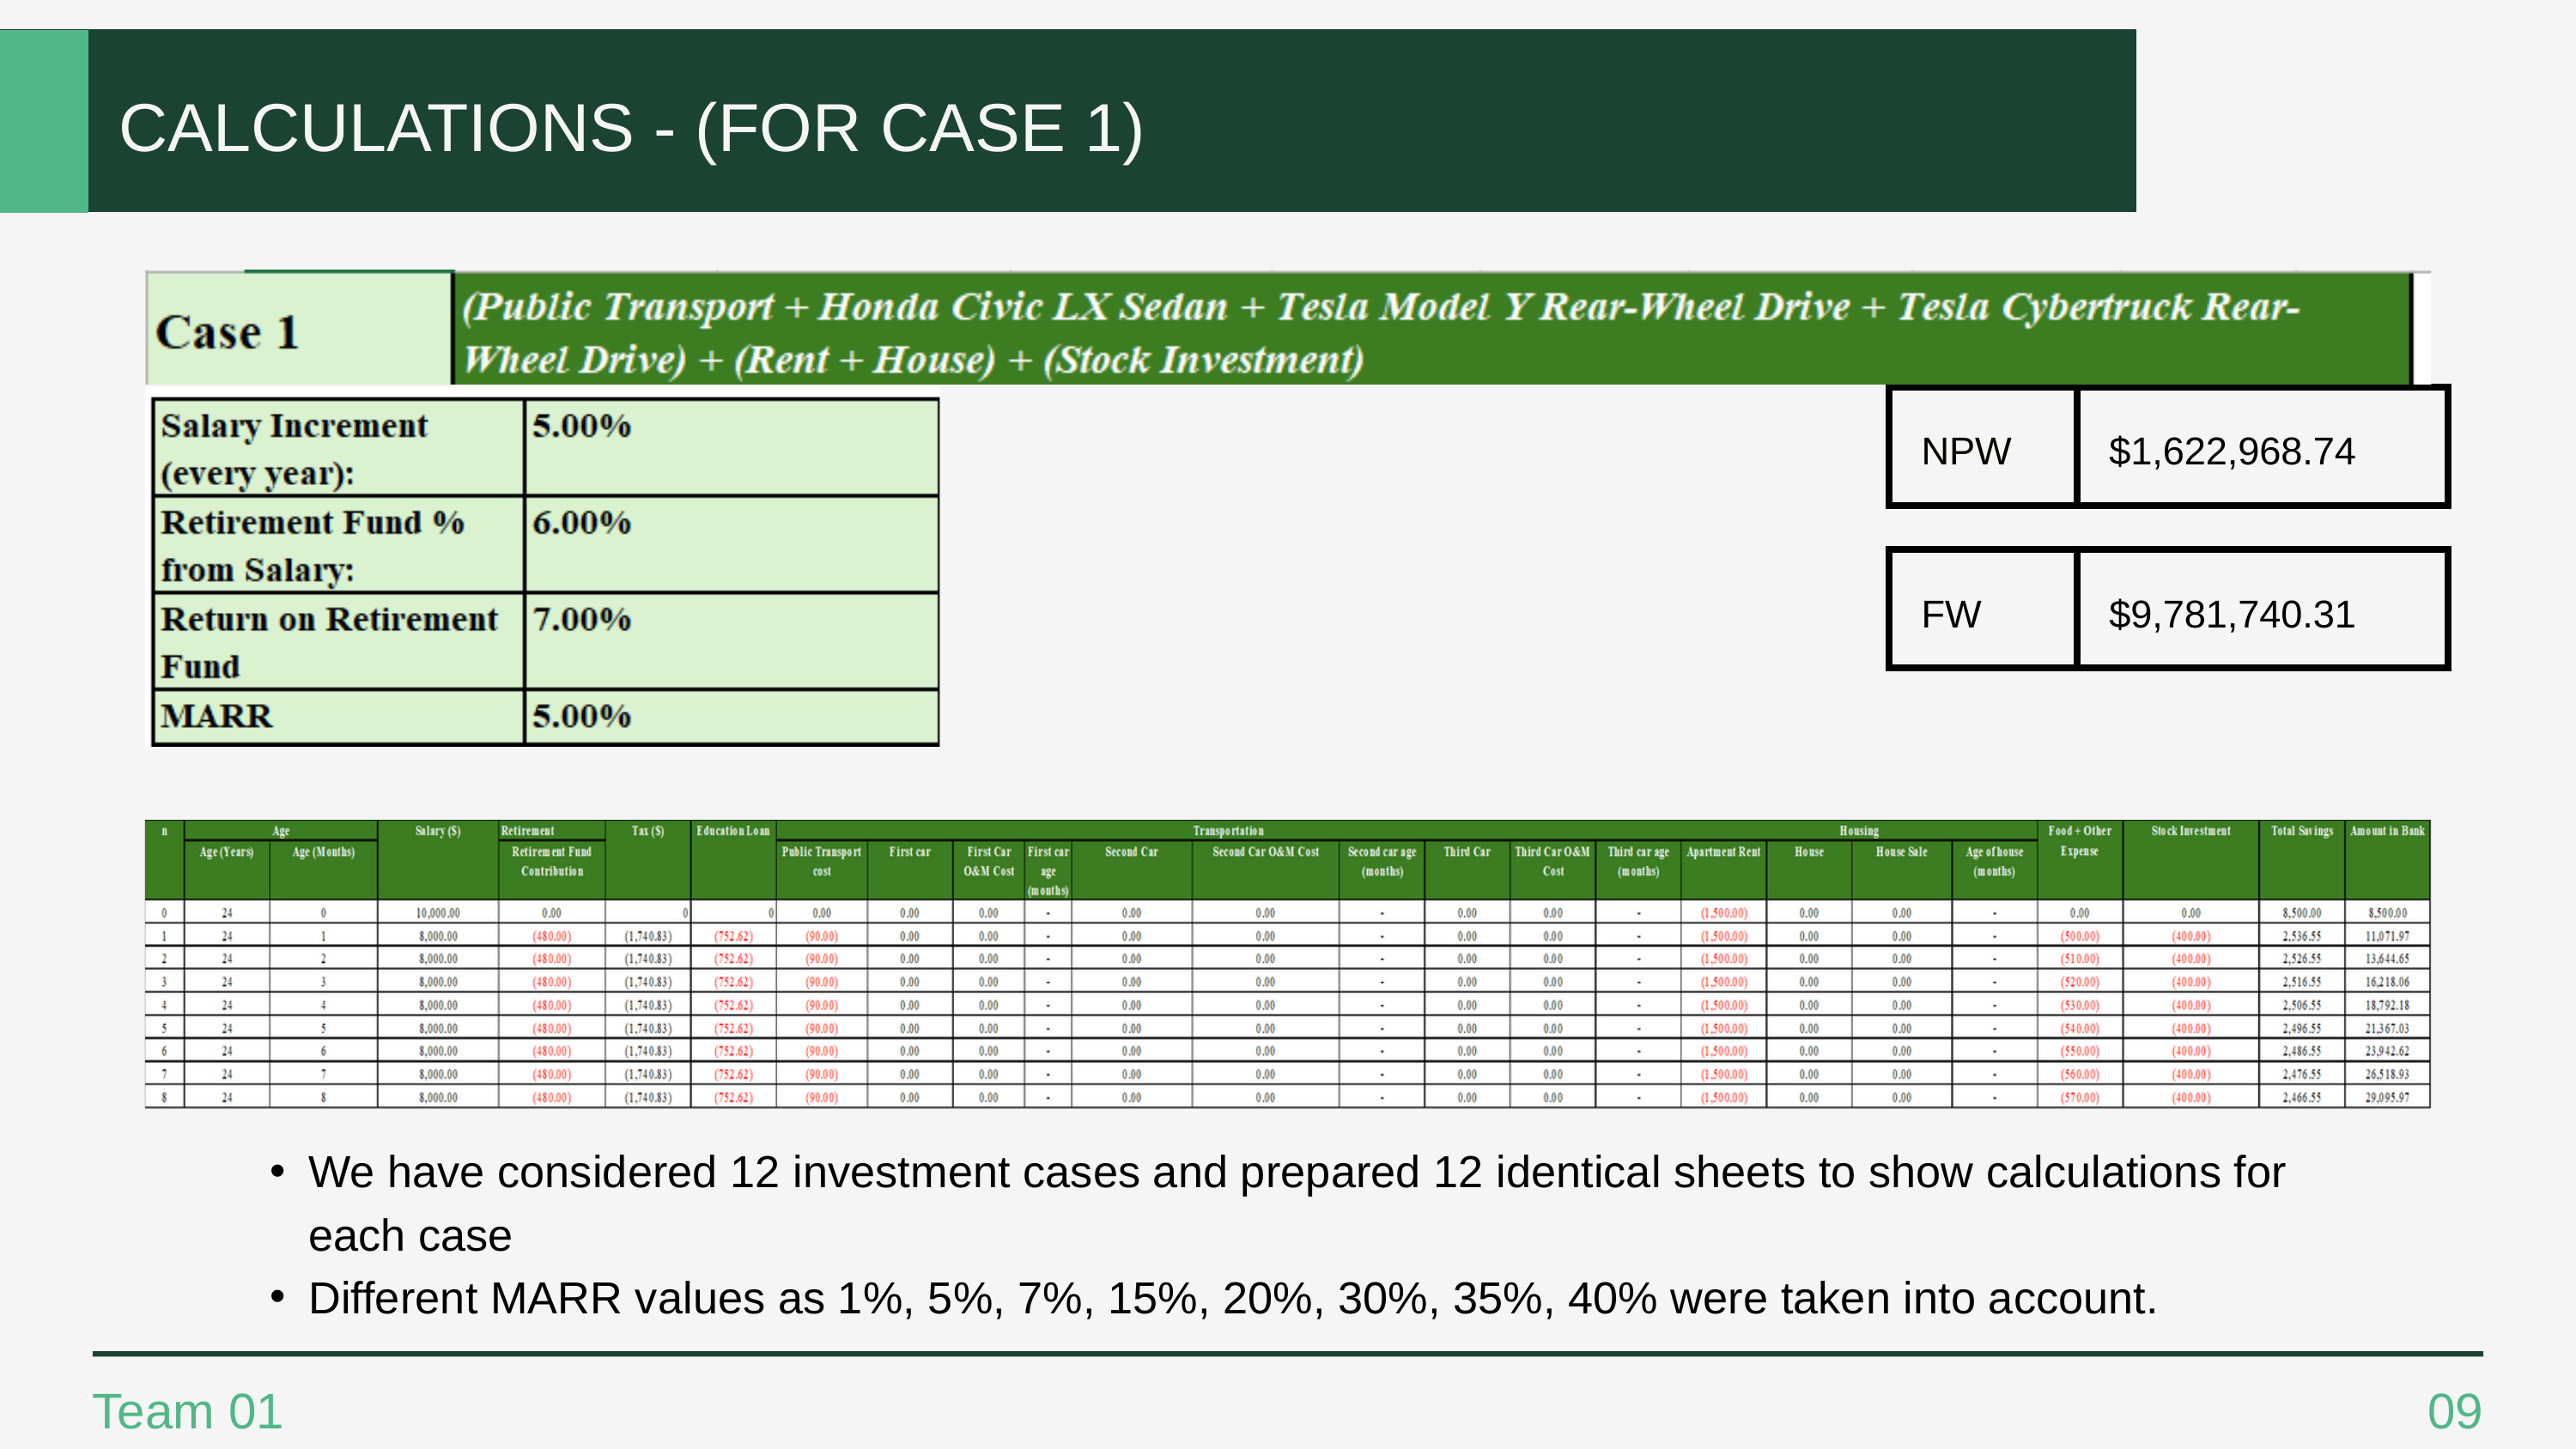

CALCULATIONS - (FOR CASE 1)

| NPW | $1,622,968.74 |
| --- | --- |
| FW | $9,781,740.31 |
| --- | --- |

We have considered 12 investment cases and prepared 12 identical sheets to show calculations for each case
Different MARR values as 1%, 5%, 7%, 15%, 20%, 30%, 35%, 40% were taken into account.

Team 01
09